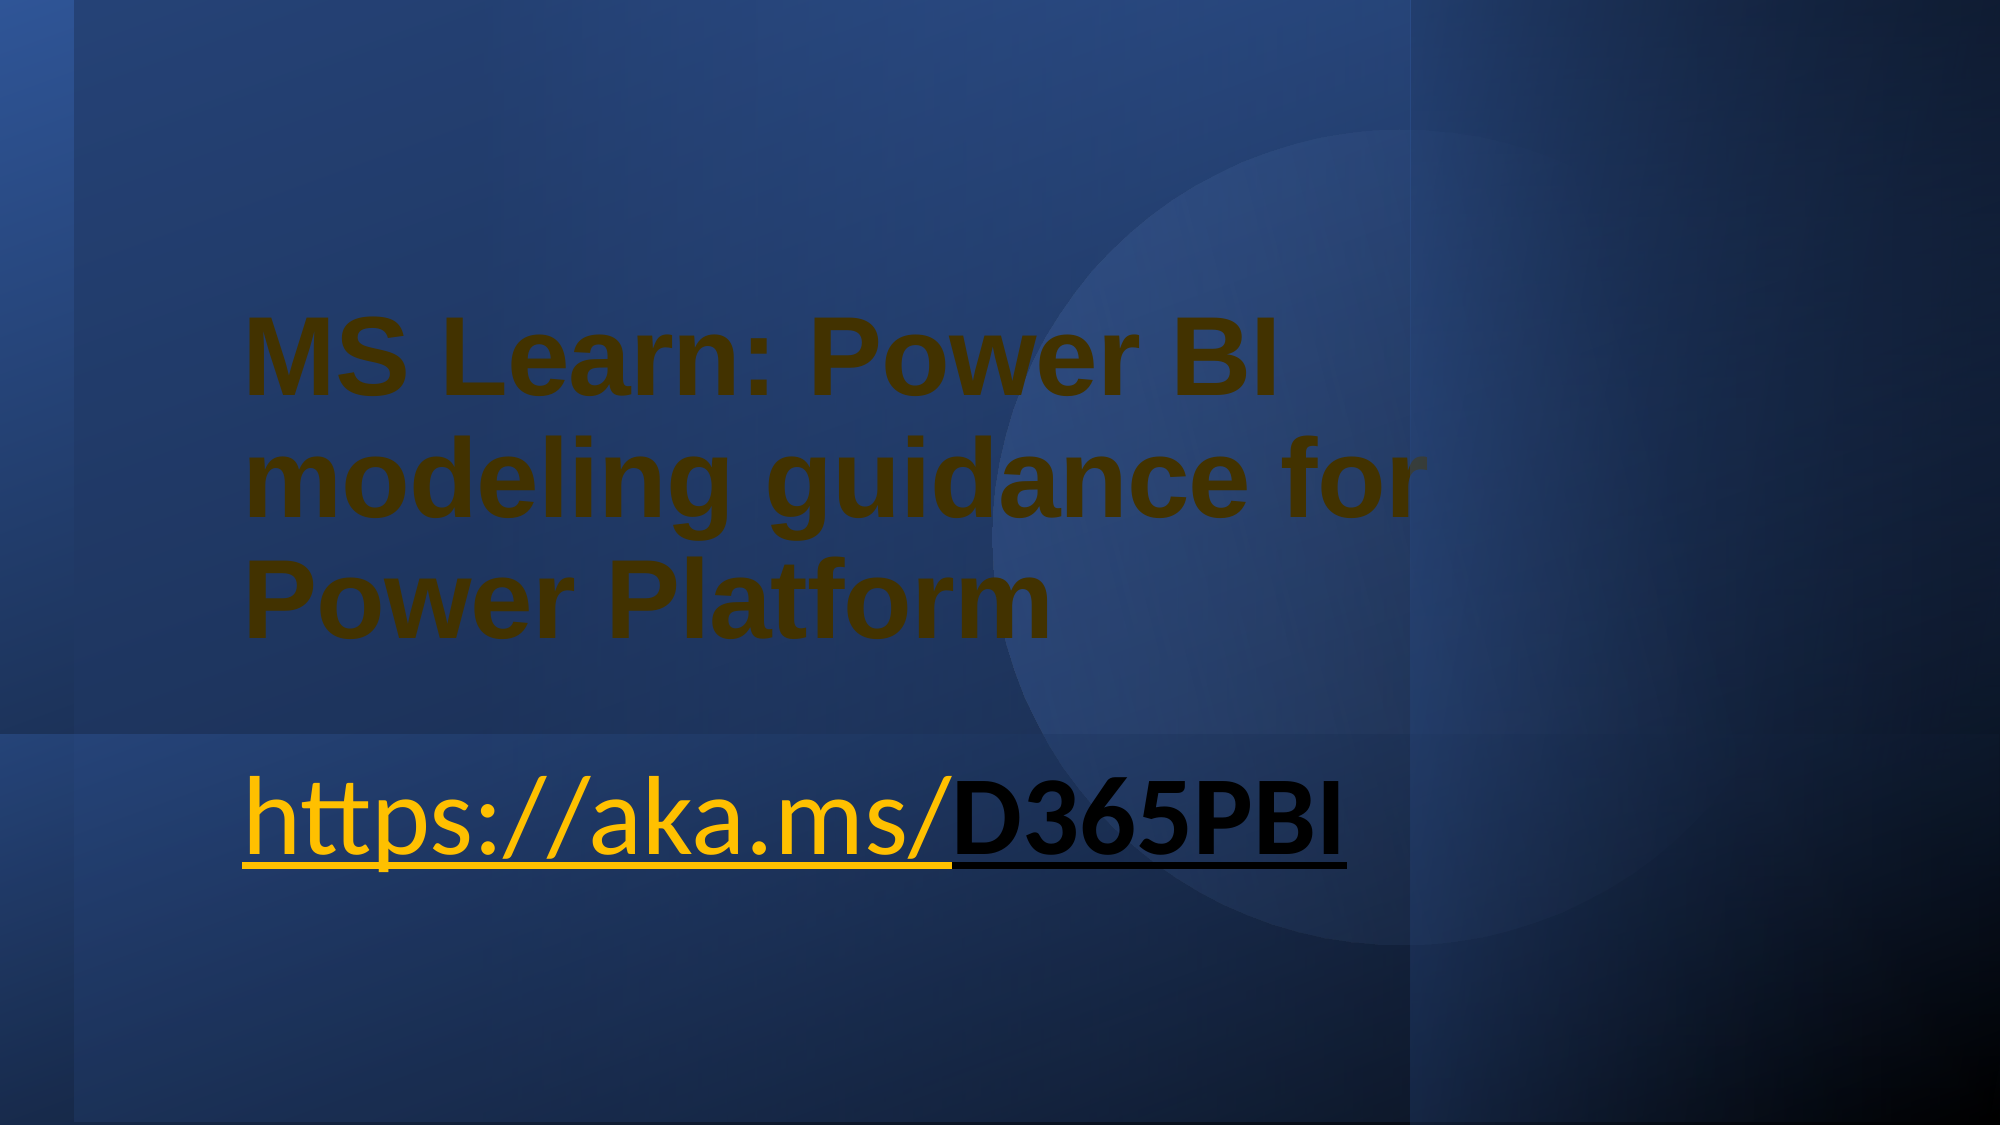

# MS Learn: Power BI modeling guidance for Power Platform

https://aka.ms/D365PBI